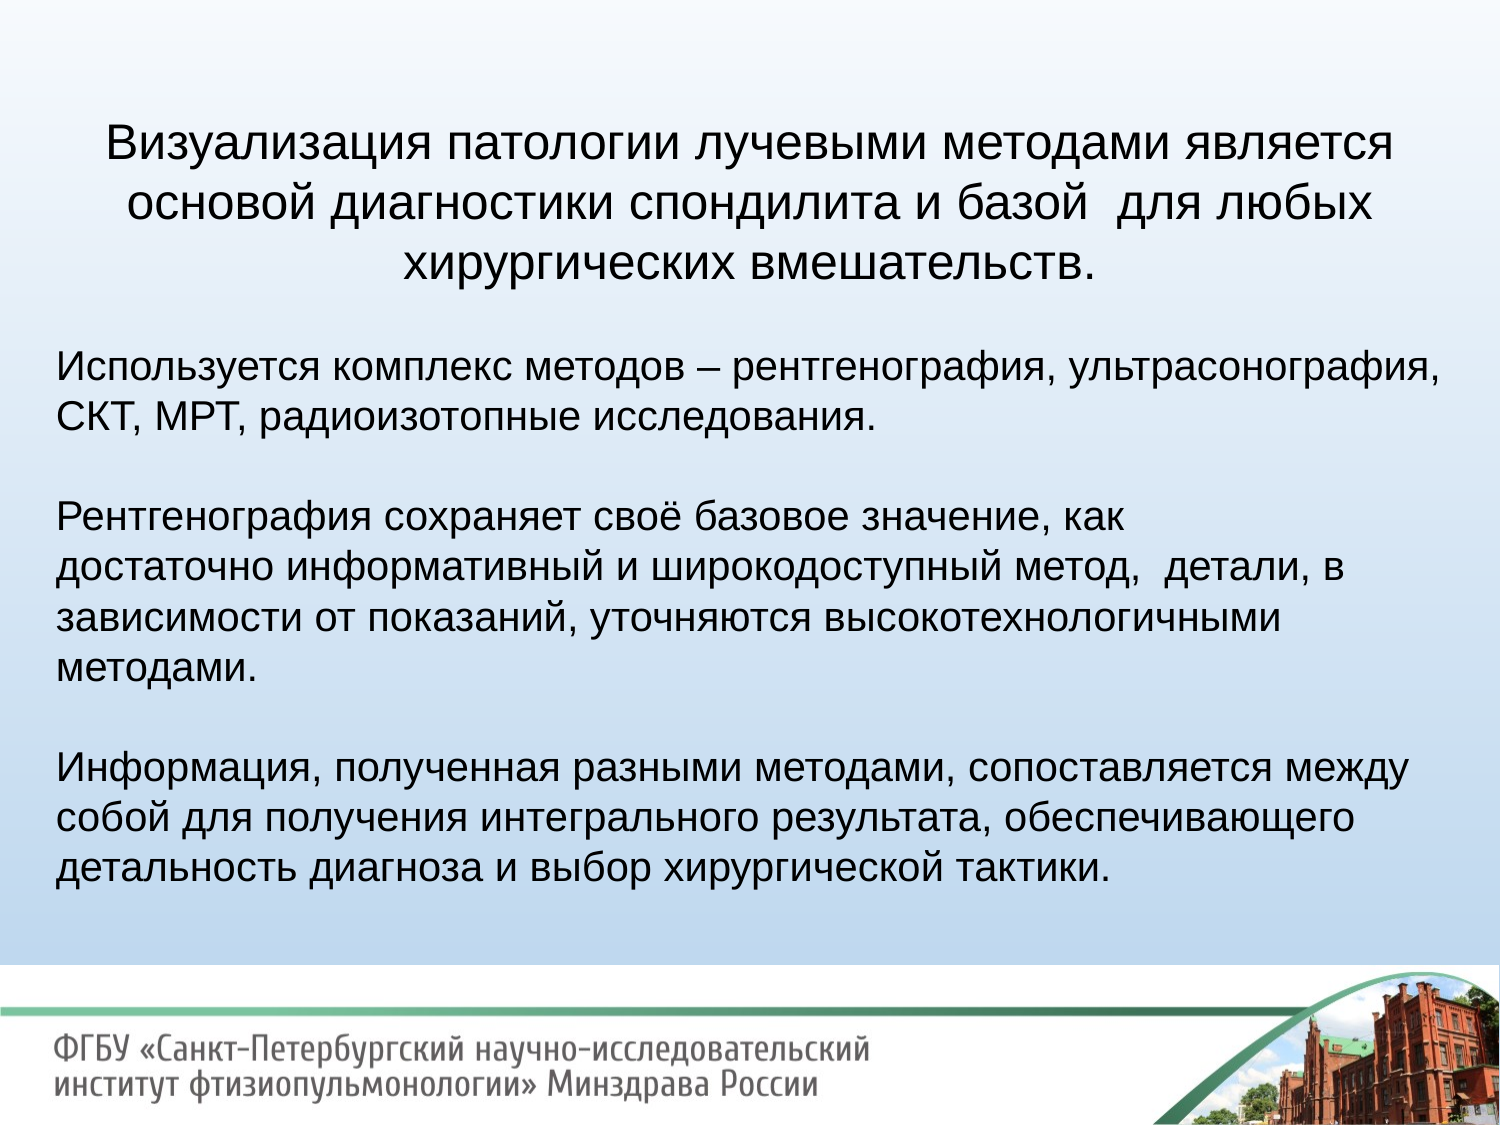

Визуализация патологии лучевыми методами является
основой диагностики спондилита и базой  для любых хирургических вмешательств.

Используется комплекс методов – рентгенография, ультрасонография, СКТ, МРТ, радиоизотопные исследования.

Рентгенография сохраняет своё базовое значение, как
достаточно информативный и широкодоступный метод,  детали, в зависимости от показаний, уточняются высокотехнологичными  методами.

Информация, полученная разными методами, сопоставляется между  собой для получения интегрального результата, обеспечивающего
детальность диагноза и выбор хирургической тактики.